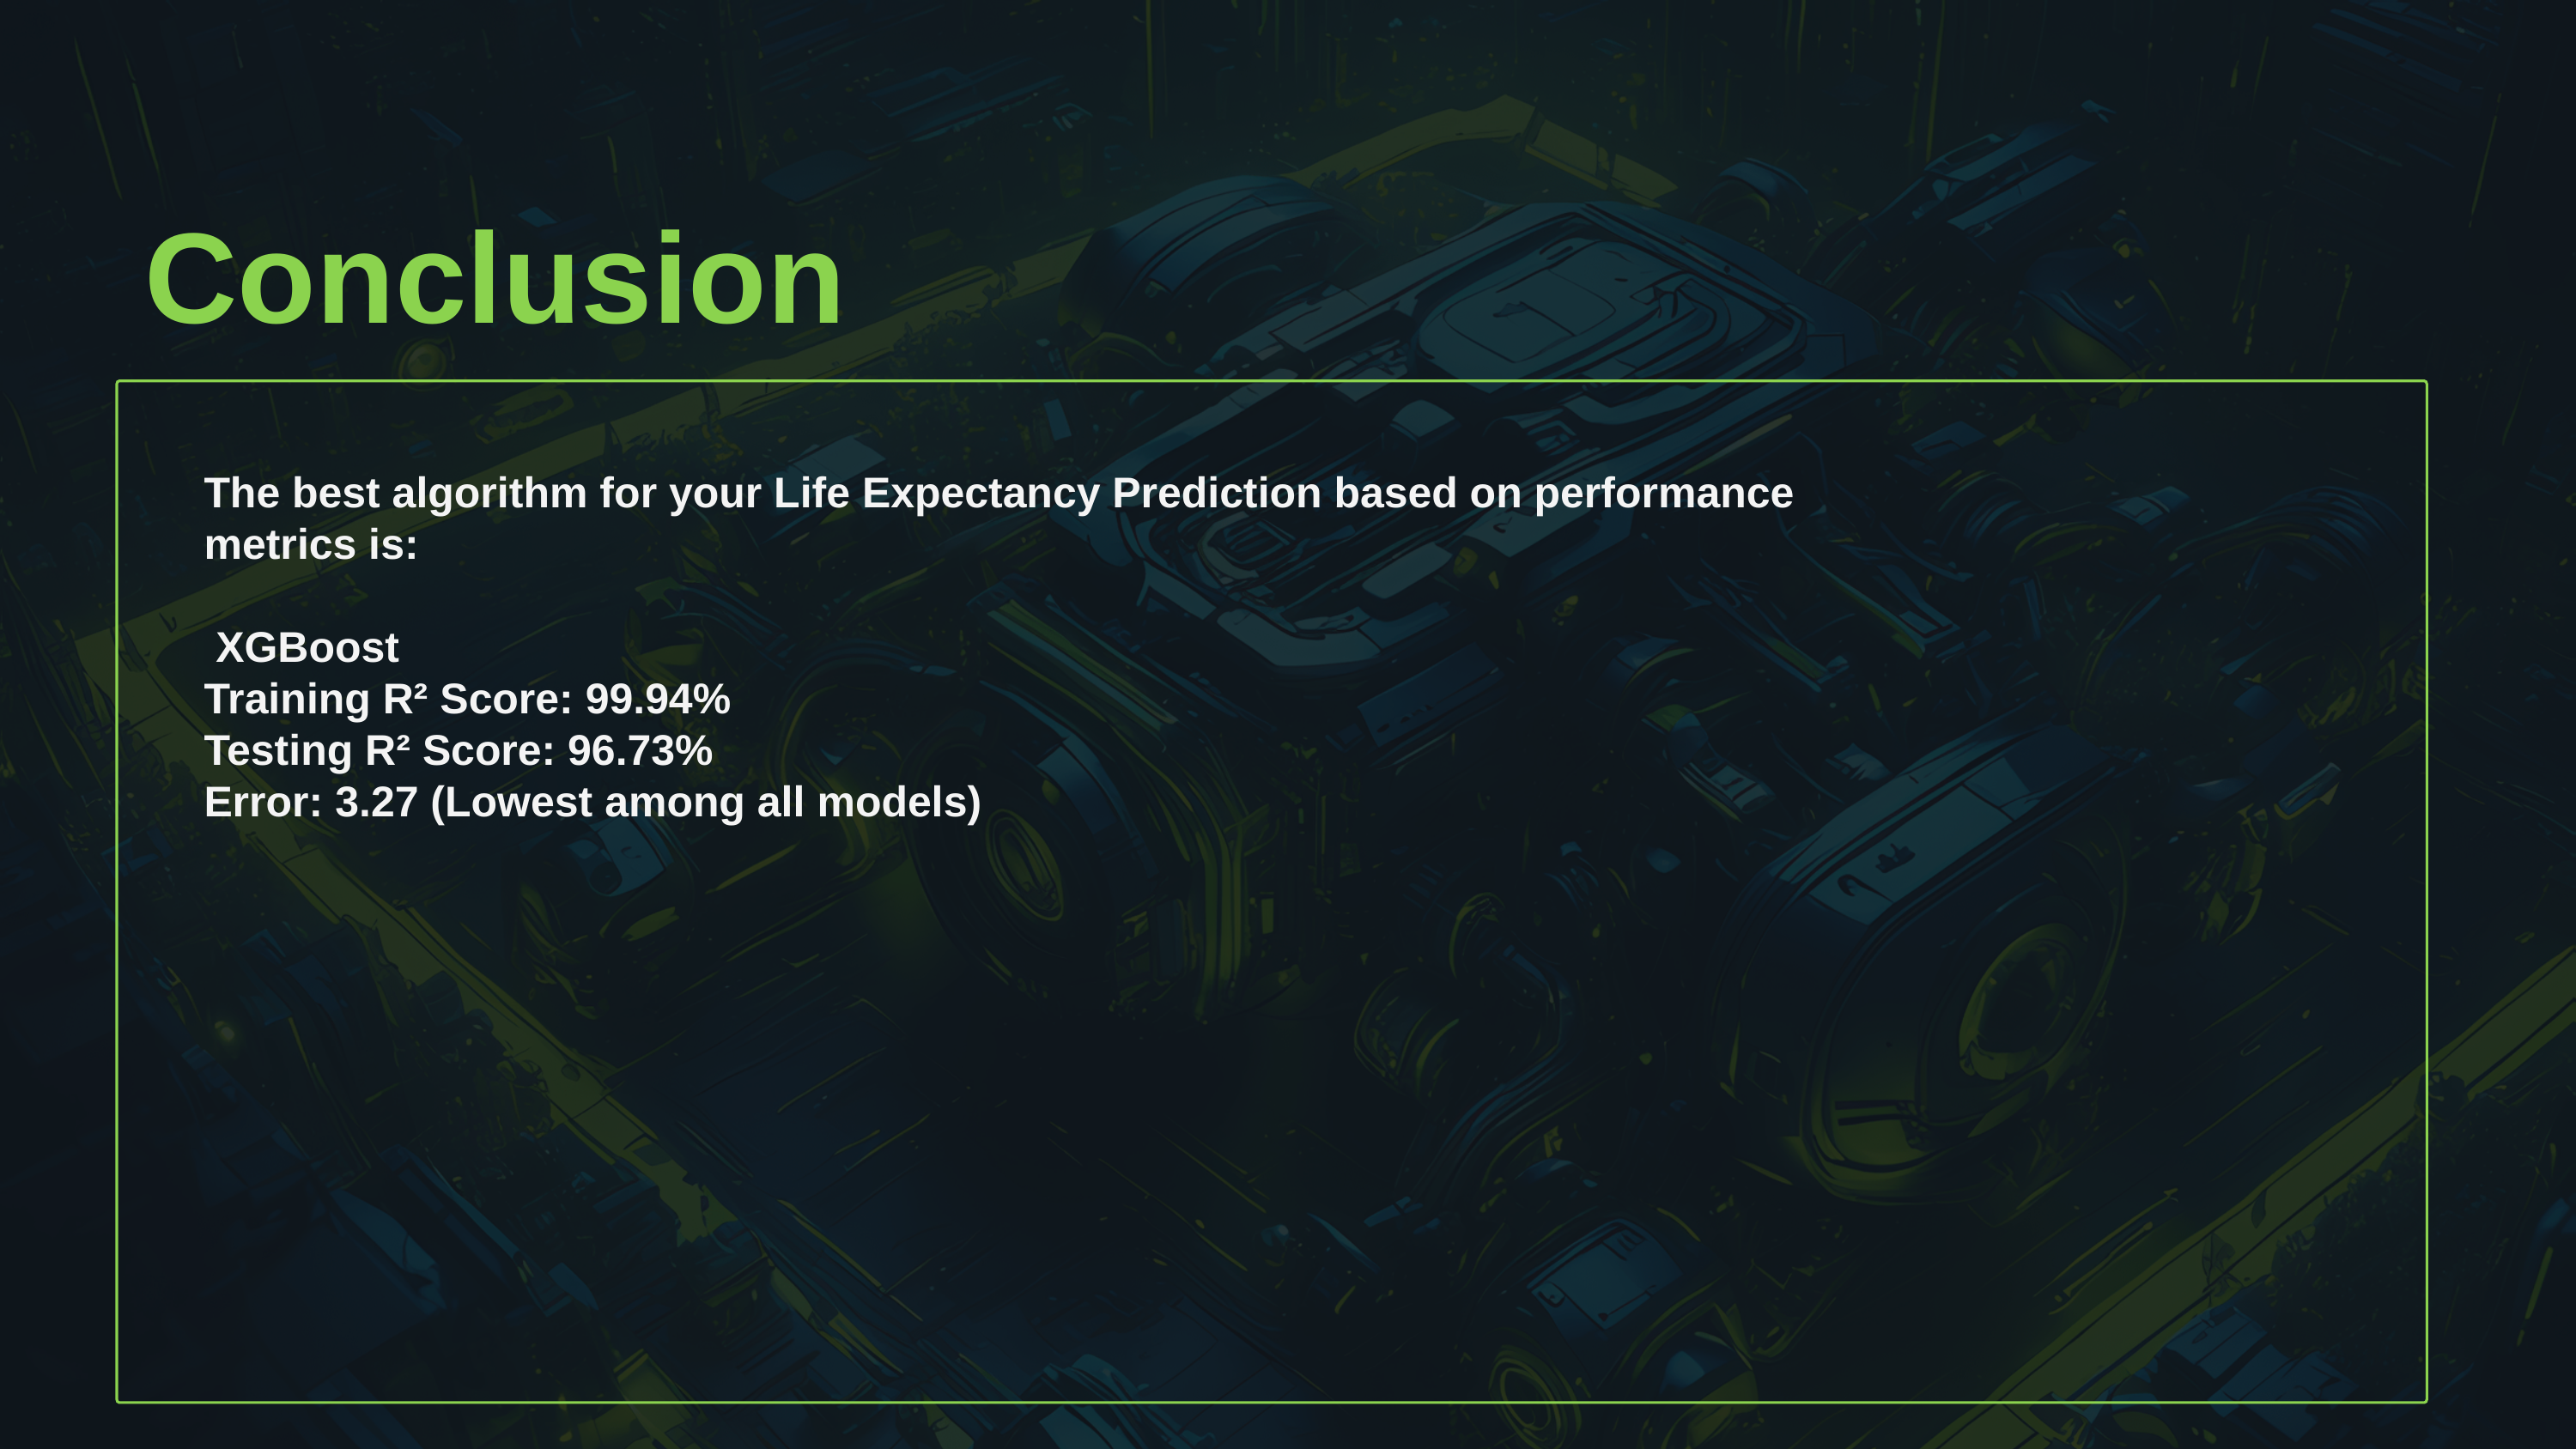

Conclusion

The best algorithm for your Life Expectancy Prediction based on performance metrics is:

 XGBoost
Training R² Score: 99.94%
Testing R² Score: 96.73%
Error: 3.27 (Lowest among all models)